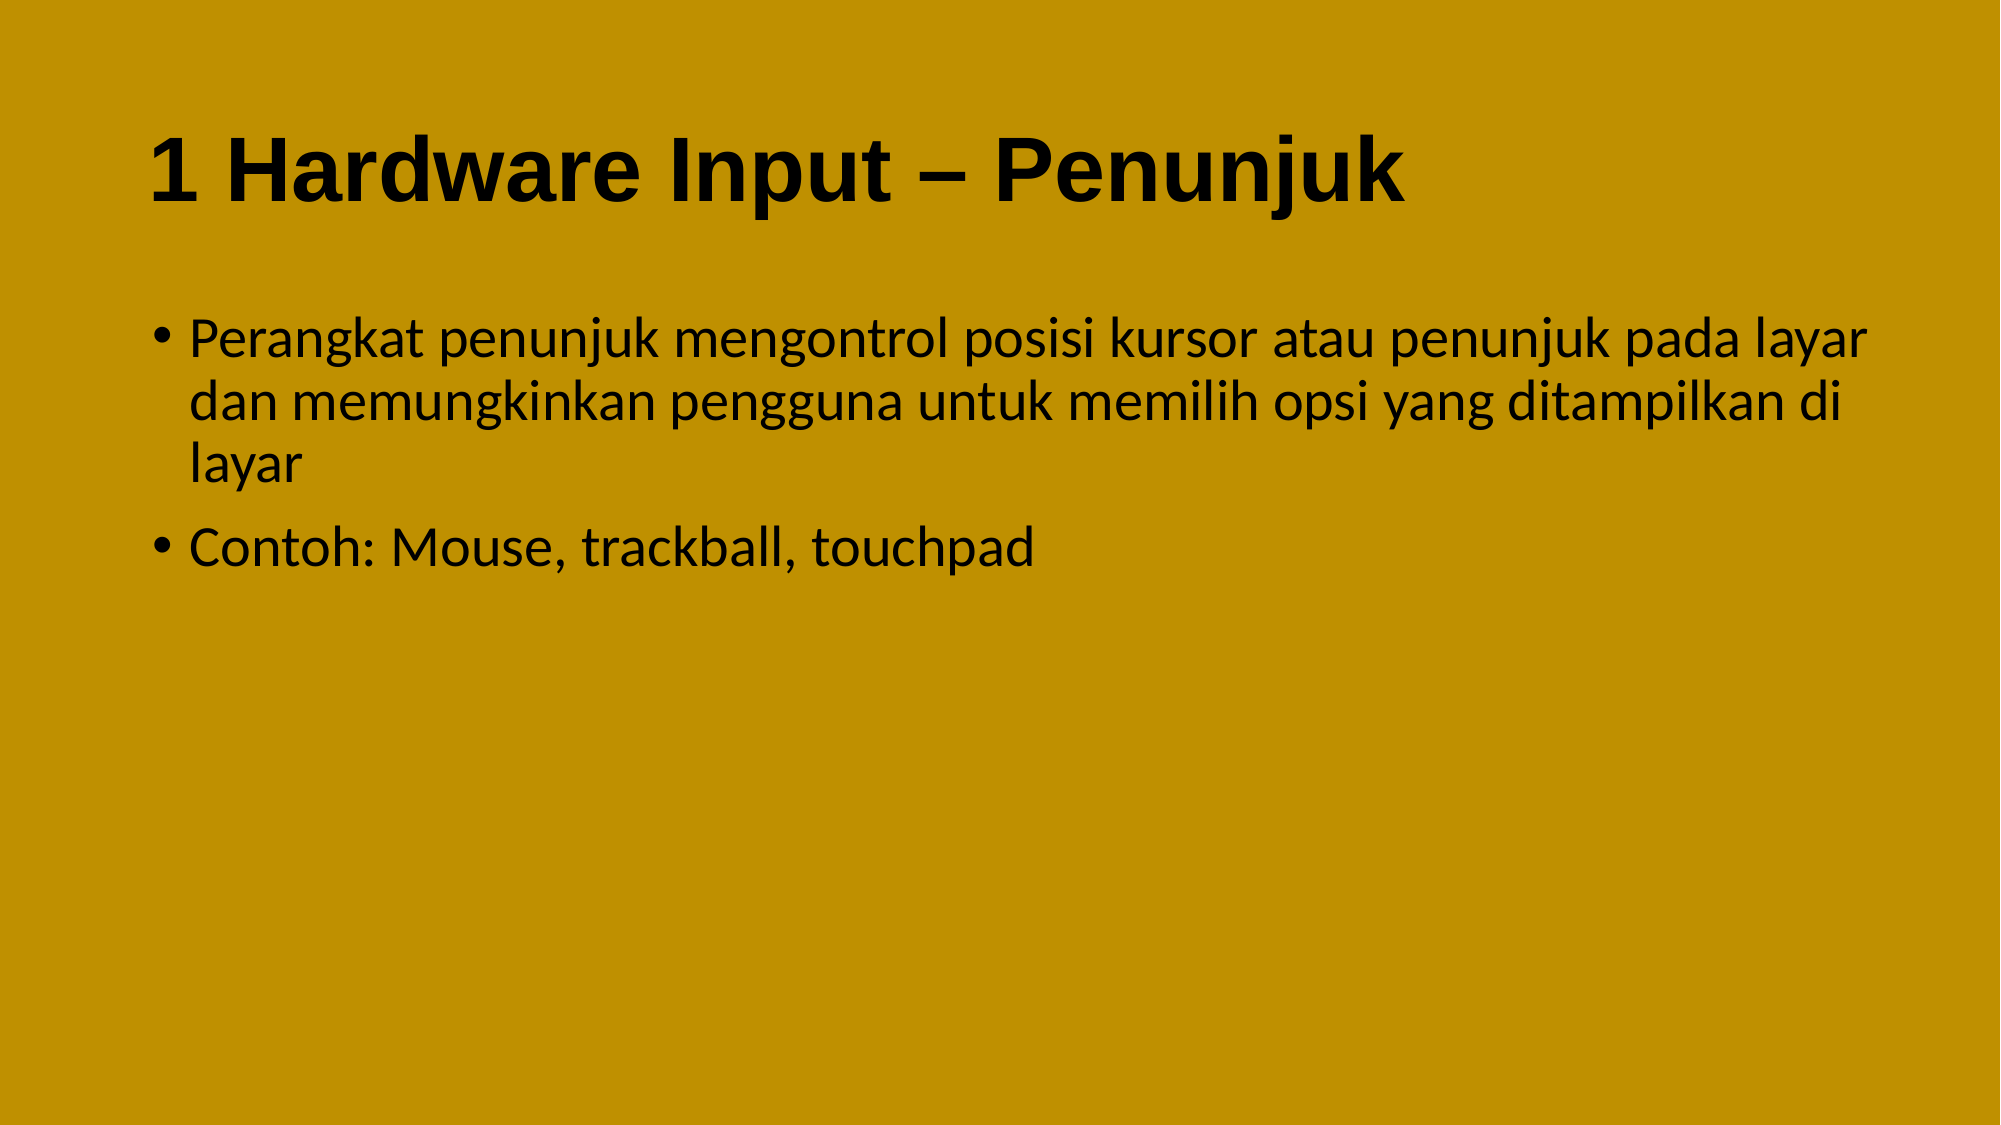

# 1 Hardware Input – Penunjuk

Perangkat penunjuk mengontrol posisi kursor atau penunjuk pada layar dan memungkinkan pengguna untuk memilih opsi yang ditampilkan di layar
Contoh: Mouse, trackball, touchpad